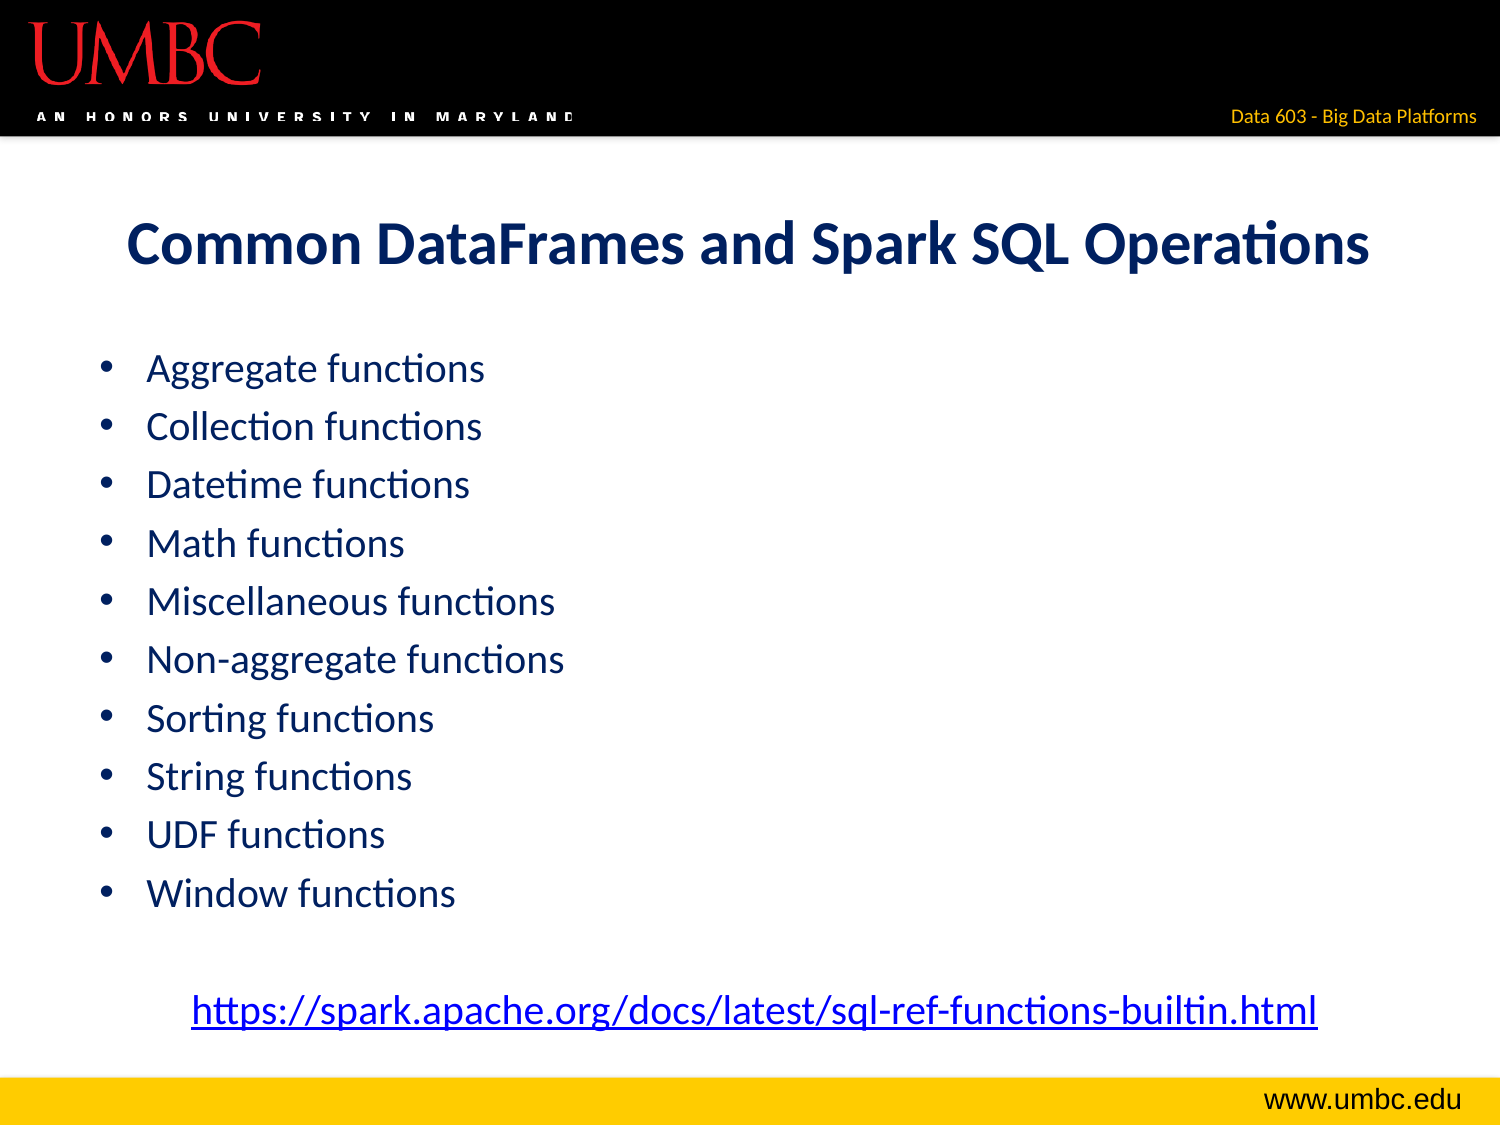

# Common DataFrames and Spark SQL Operations
Aggregate functions
Collection functions
Datetime functions
Math functions
Miscellaneous functions
Non-aggregate functions
Sorting functions
String functions
UDF functions
Window functions

https://spark.apache.org/docs/latest/sql-ref-functions-builtin.html